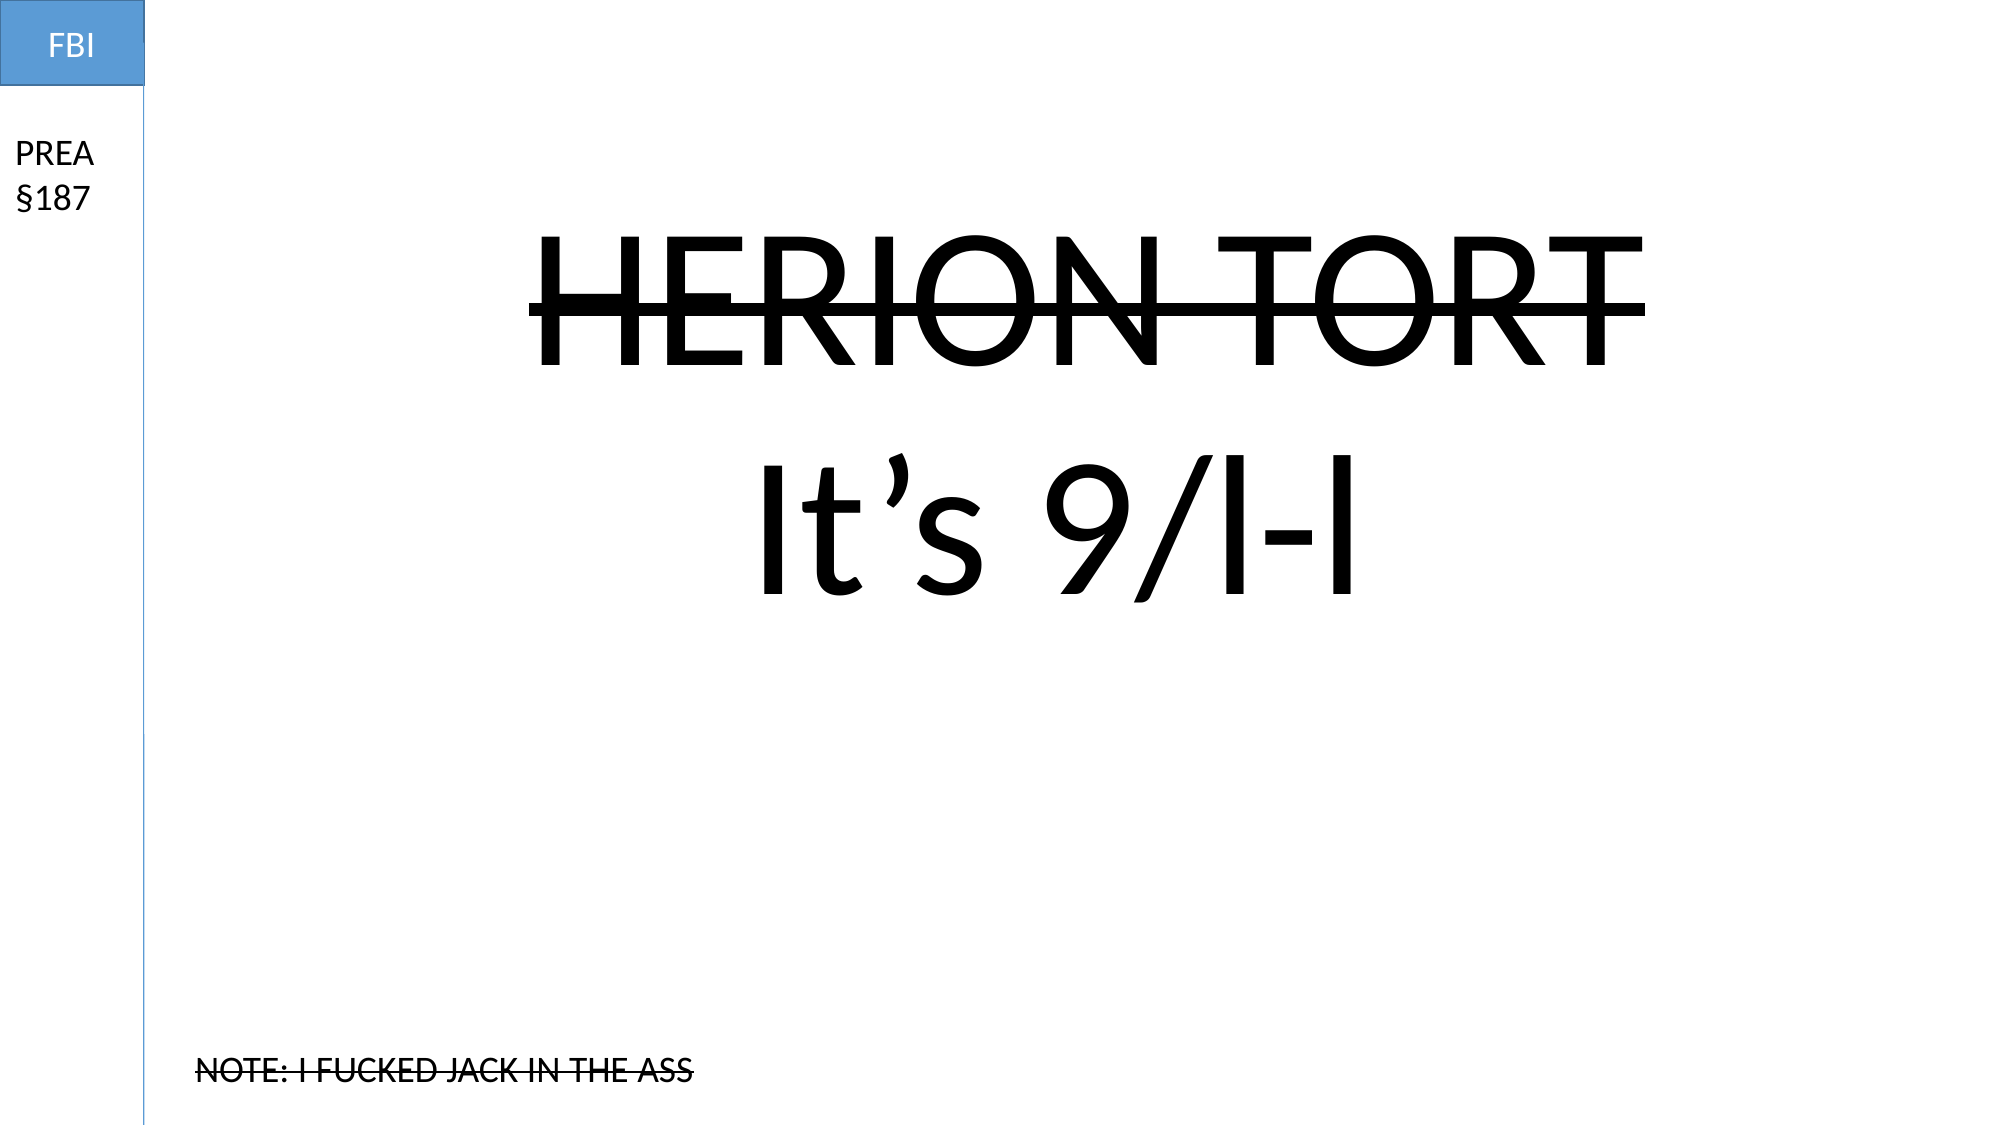

FBI
PREA
§187

HERION TORT
It’s 9/l-l
NOTE: I FUCKED JACK IN THE ASS